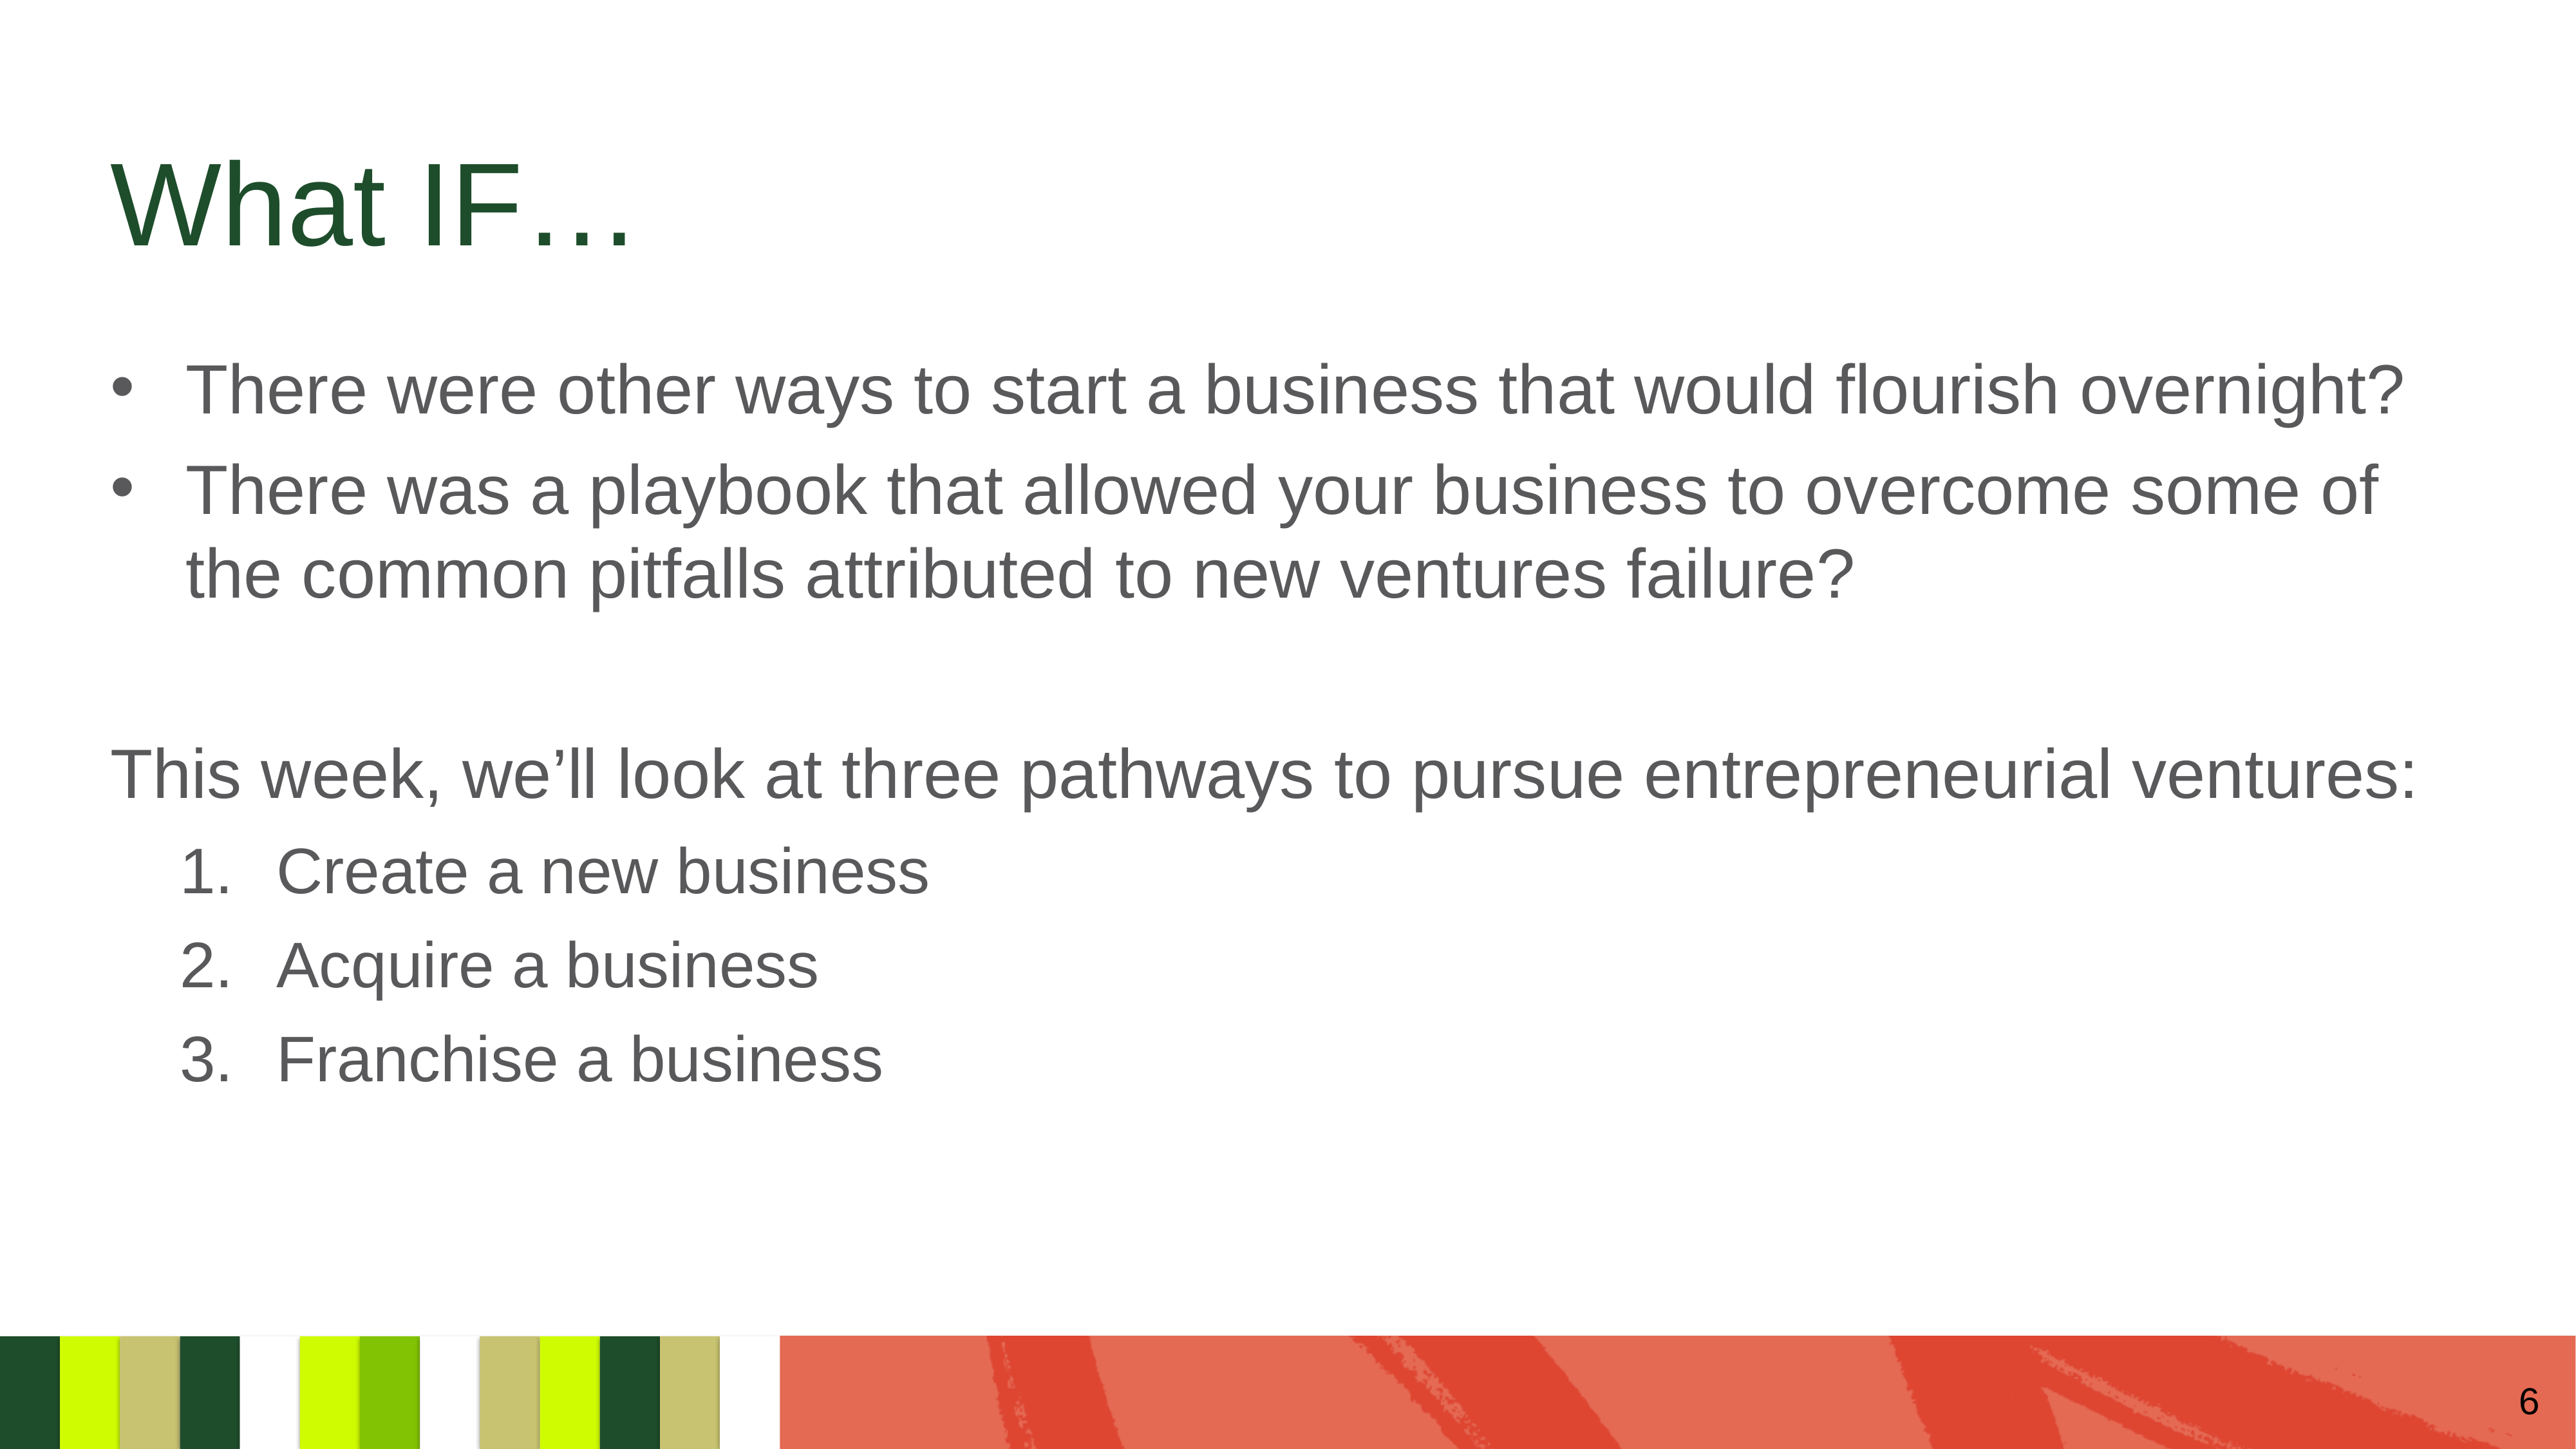

# What IF…
There were other ways to start a business that would flourish overnight?
There was a playbook that allowed your business to overcome some of the common pitfalls attributed to new ventures failure?

This week, we’ll look at three pathways to pursue entrepreneurial ventures:
Create a new business
Acquire a business
Franchise a business
6